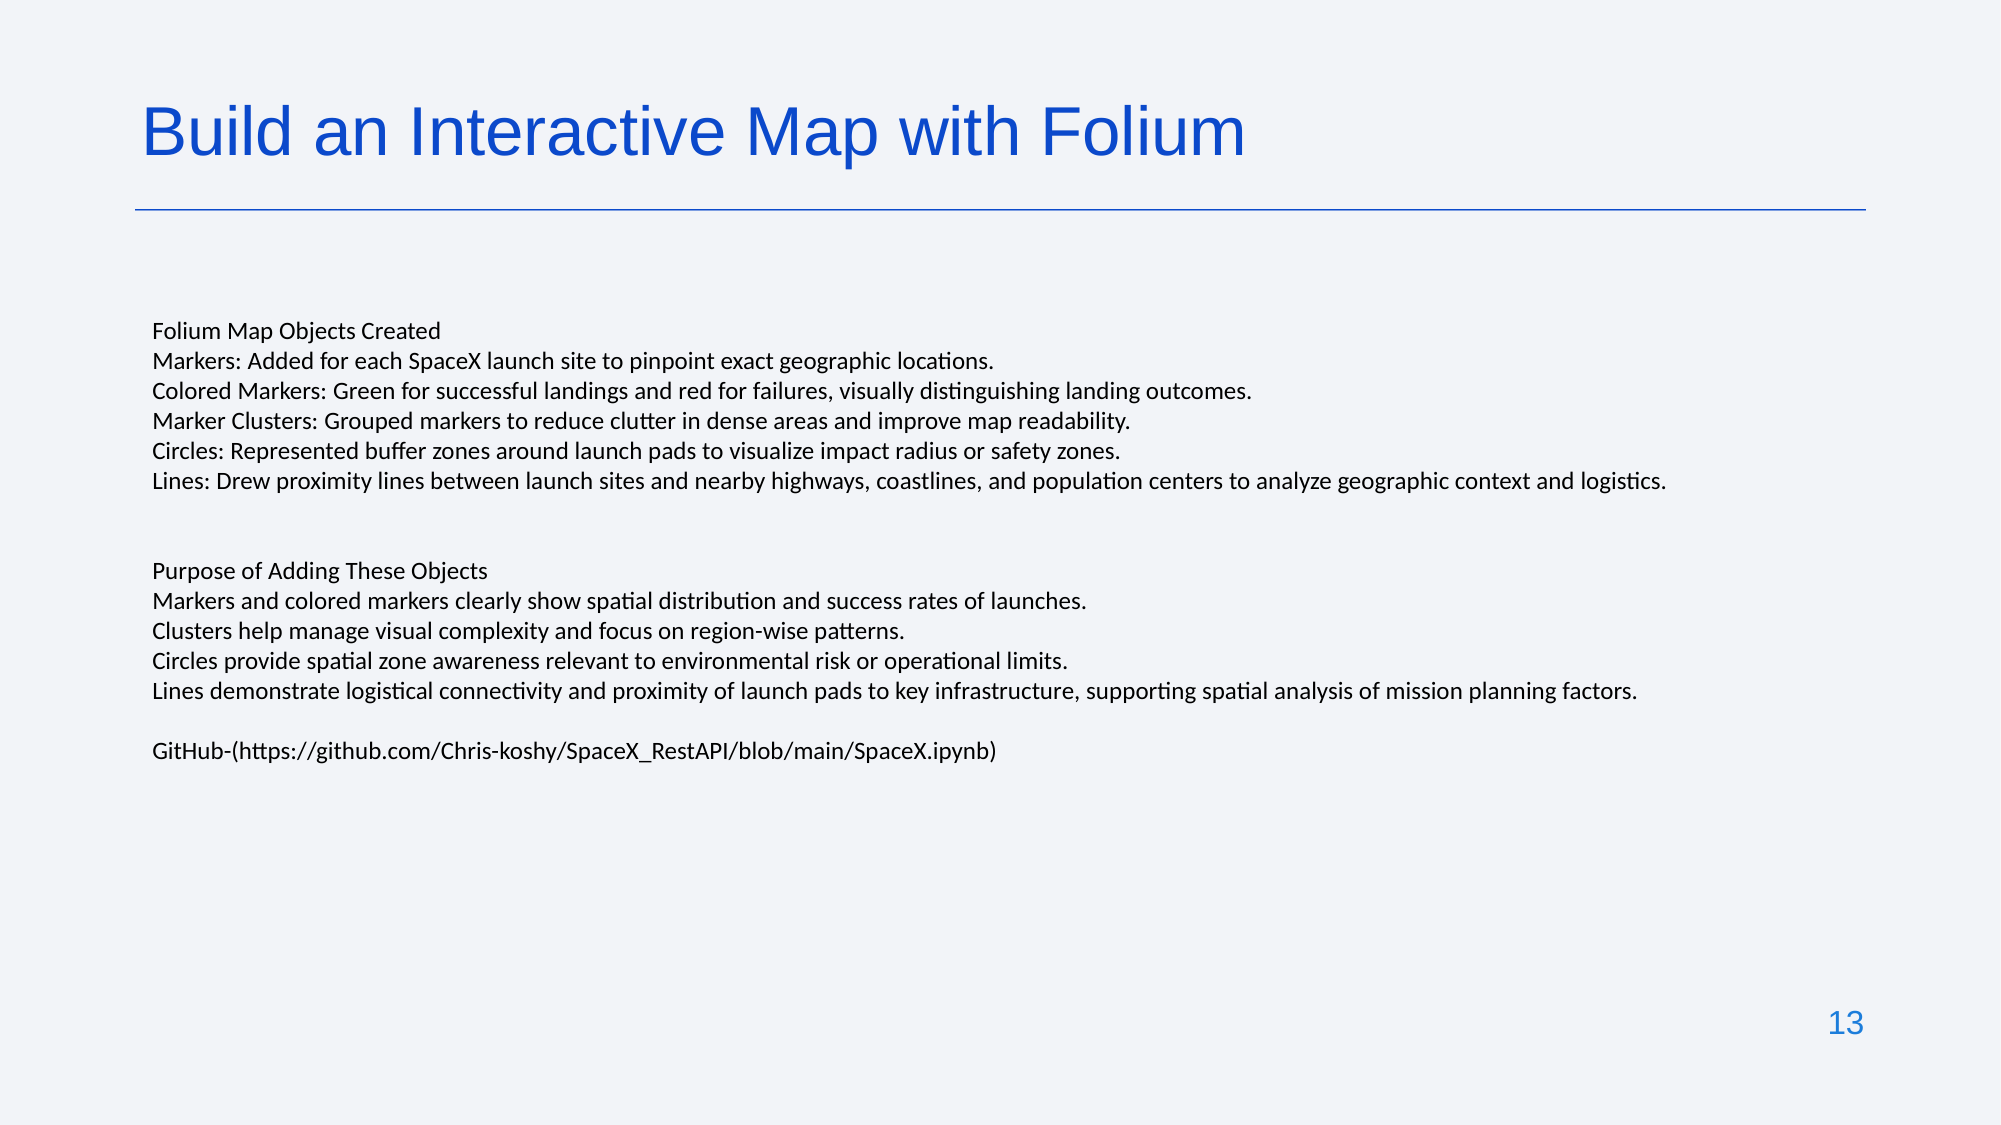

Build an Interactive Map with Folium
Folium Map Objects Created
Markers: Added for each SpaceX launch site to pinpoint exact geographic locations.
Colored Markers: Green for successful landings and red for failures, visually distinguishing landing outcomes.
Marker Clusters: Grouped markers to reduce clutter in dense areas and improve map readability.
Circles: Represented buffer zones around launch pads to visualize impact radius or safety zones.
Lines: Drew proximity lines between launch sites and nearby highways, coastlines, and population centers to analyze geographic context and logistics.

Purpose of Adding These Objects
Markers and colored markers clearly show spatial distribution and success rates of launches.
Clusters help manage visual complexity and focus on region-wise patterns.
Circles provide spatial zone awareness relevant to environmental risk or operational limits.
Lines demonstrate logistical connectivity and proximity of launch pads to key infrastructure, supporting spatial analysis of mission planning factors.

GitHub-(https://github.com/Chris-koshy/SpaceX_RestAPI/blob/main/SpaceX.ipynb)
13